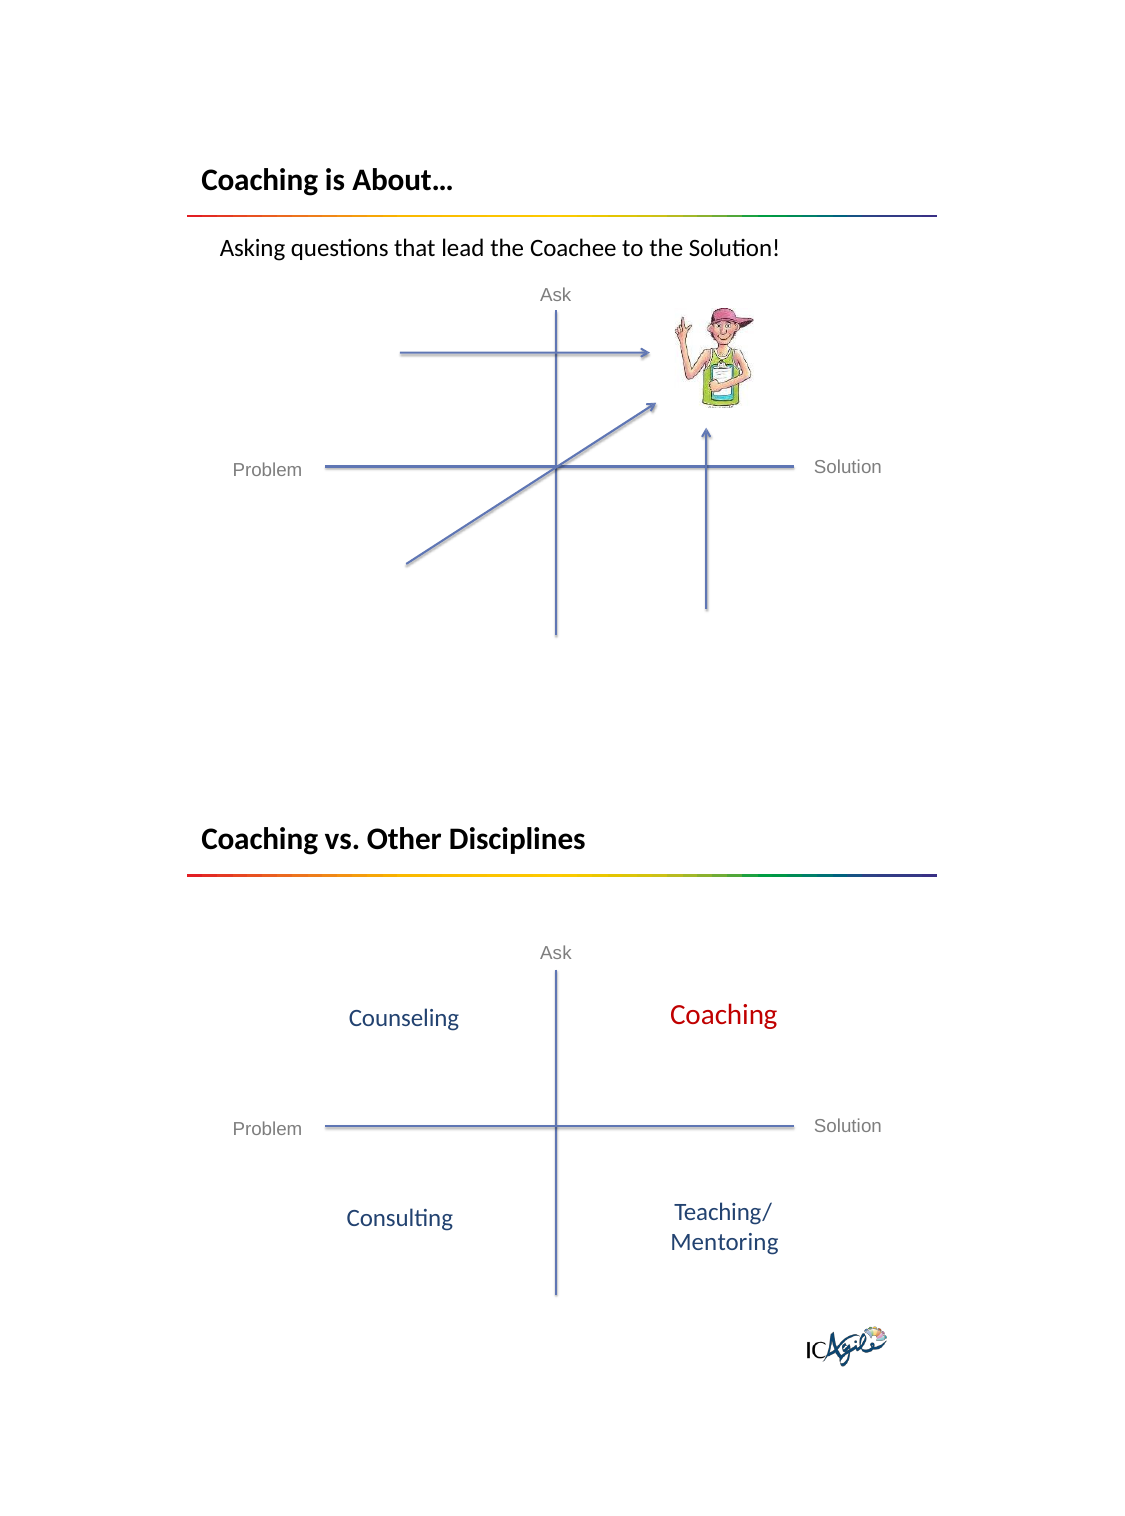

Coaching is About…

Asking questions that lead the Coachee to the Solution!
Ask

Solution
Problem

Coaching vs. Other Disciplines

Ask

Coaching
Counseling
Solution
Problem

Teaching/  Mentoring
Consulting